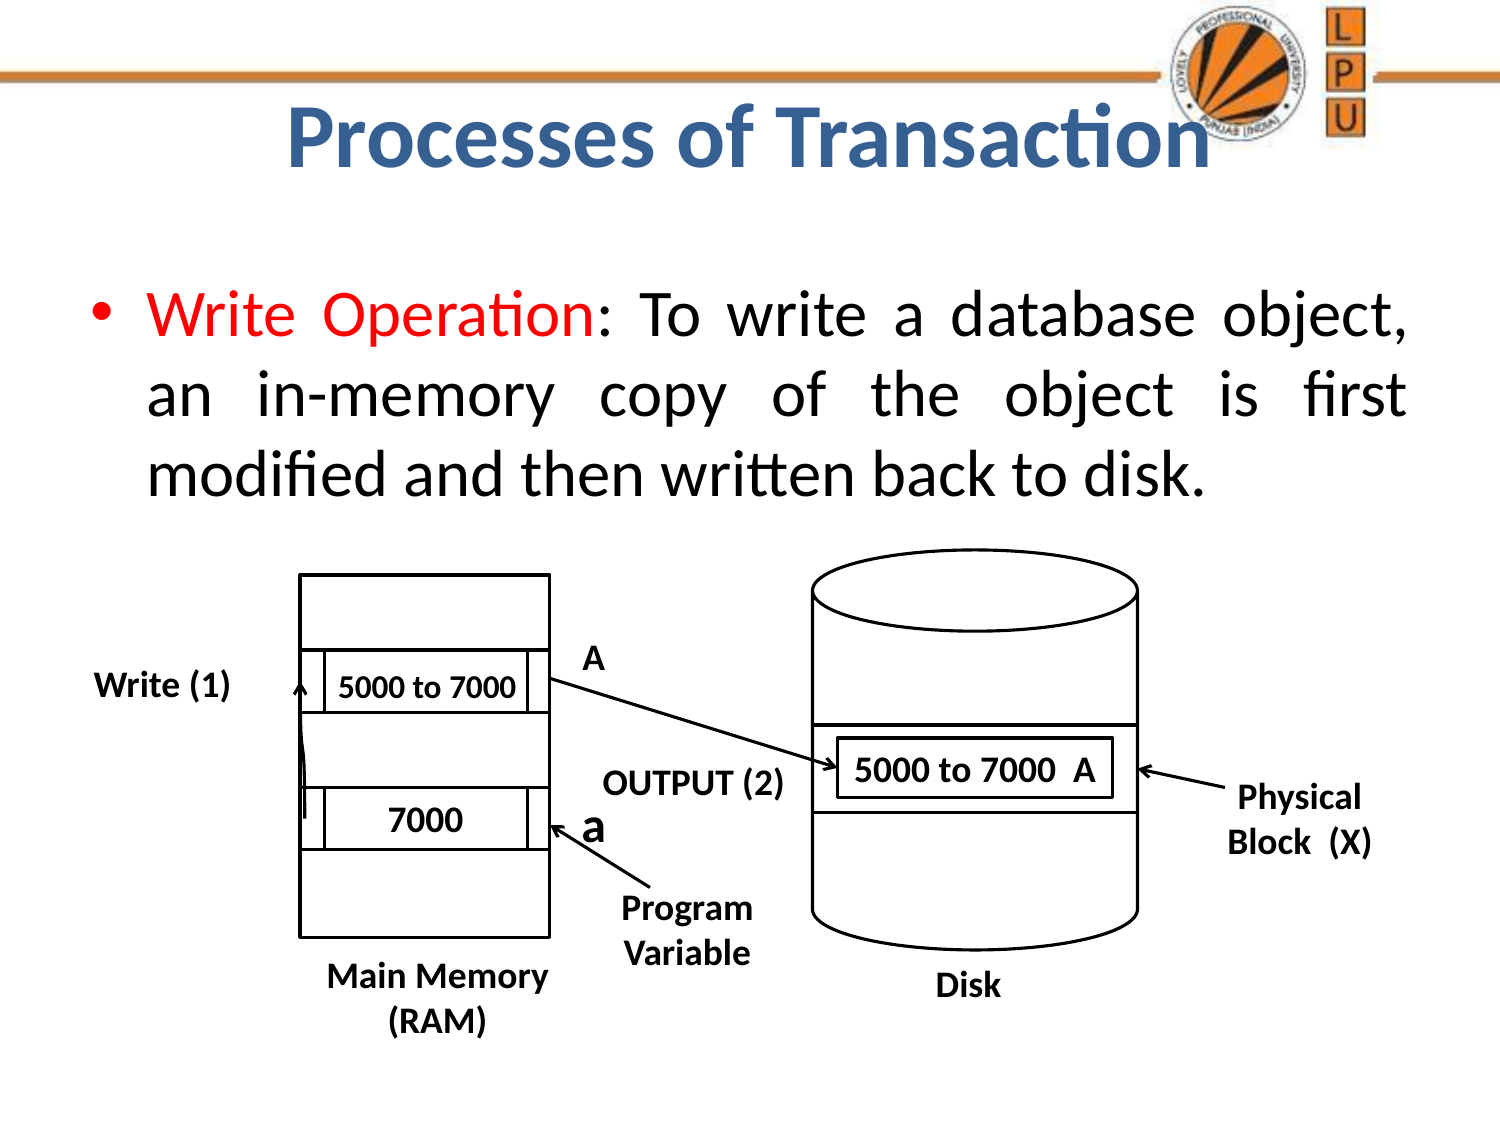

# Processes of Transaction
Write Operation: To write a database object, an in-memory copy of the object is first modified and then written back to disk.

A

Write (1)
5000 to 7000

5000 to 7000  A
OUTPUT (2)
Physical Block  (X)
a

7000
Program Variable
Main Memory (RAM)
Disk